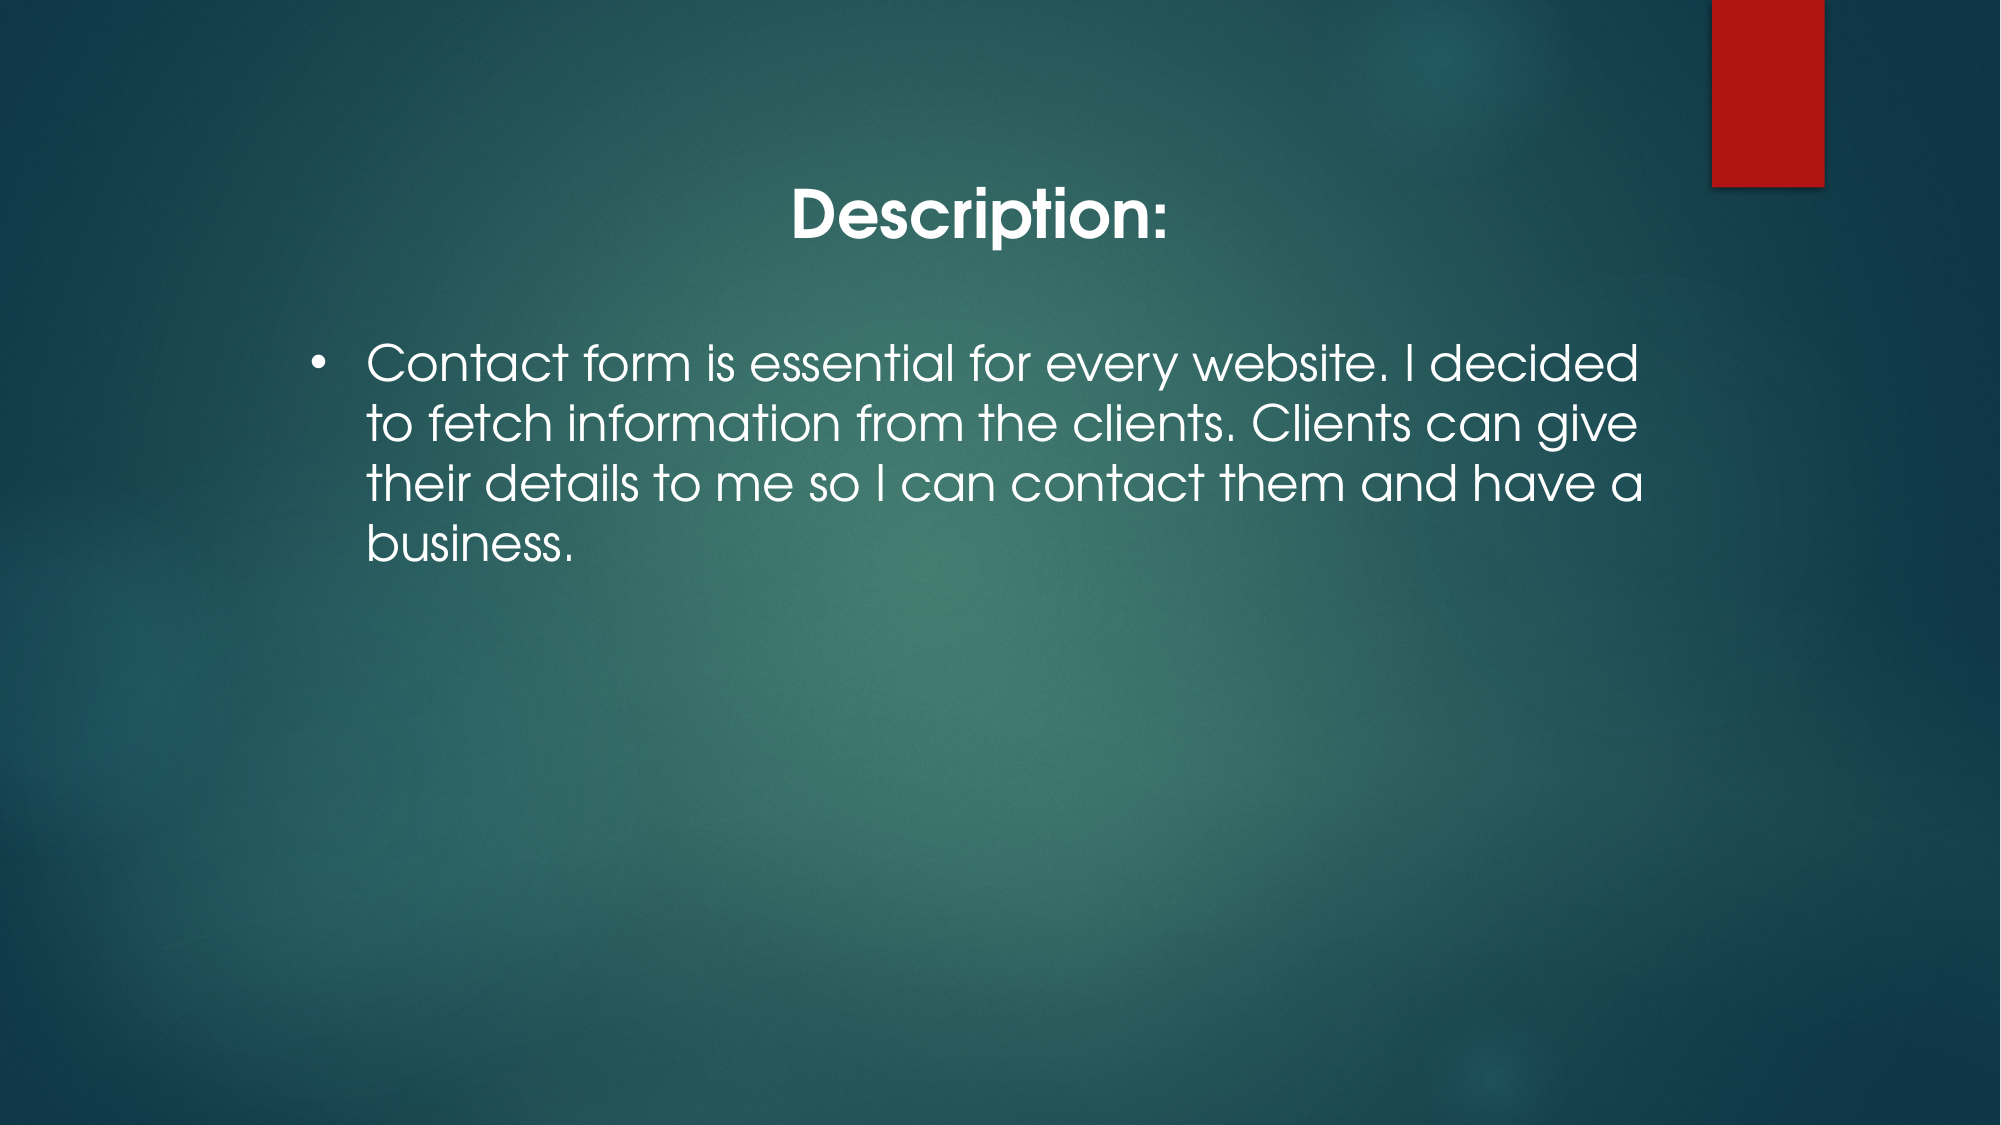

Description:

Contact form is essential for every website. I decided to fetch information from the clients. Clients can give their details to me so I can contact them and have a business.